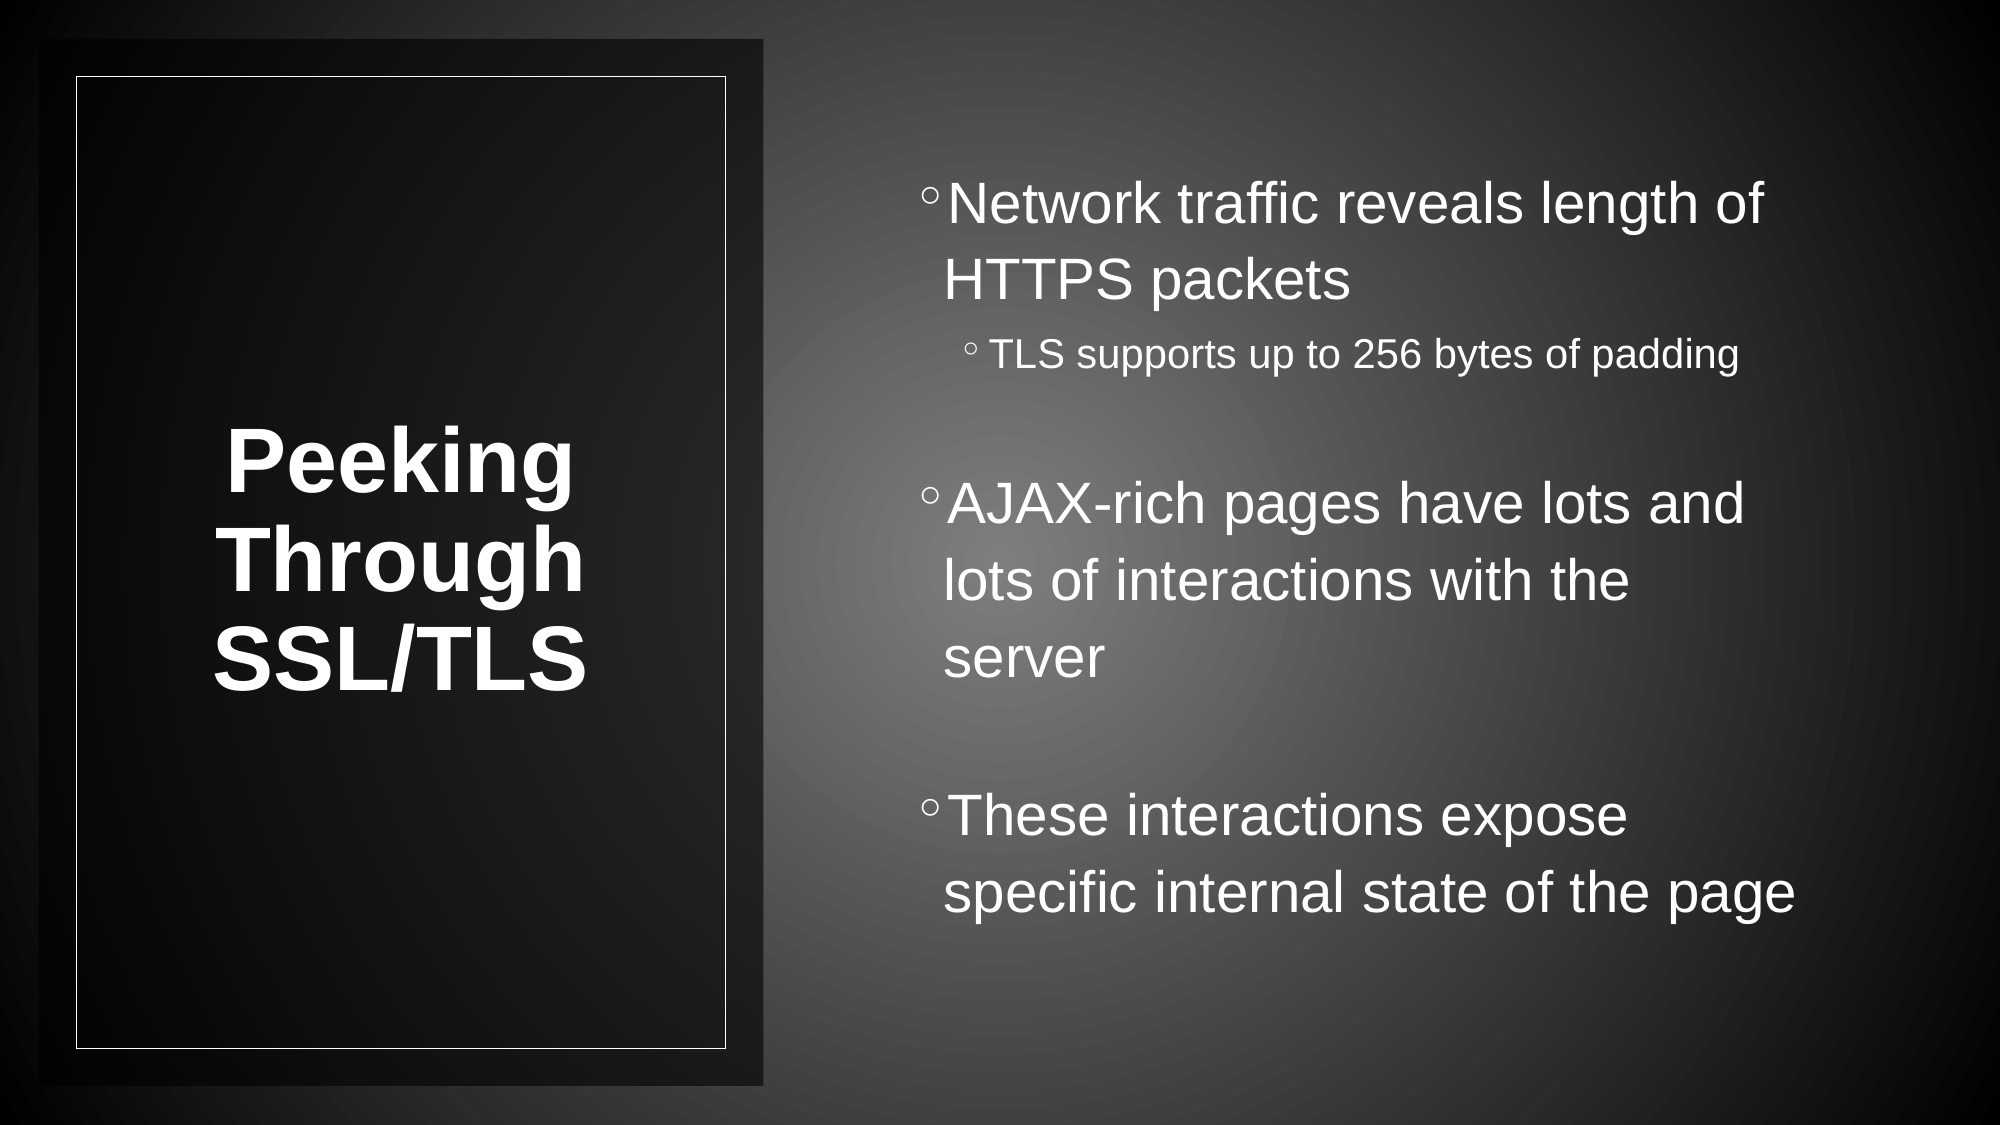

Network traffic reveals length of HTTPS packets
TLS supports up to 256 bytes of padding
AJAX-rich pages have lots and lots of interactions with the server
These interactions expose specific internal state of the page
# Peeking Through SSL/TLS